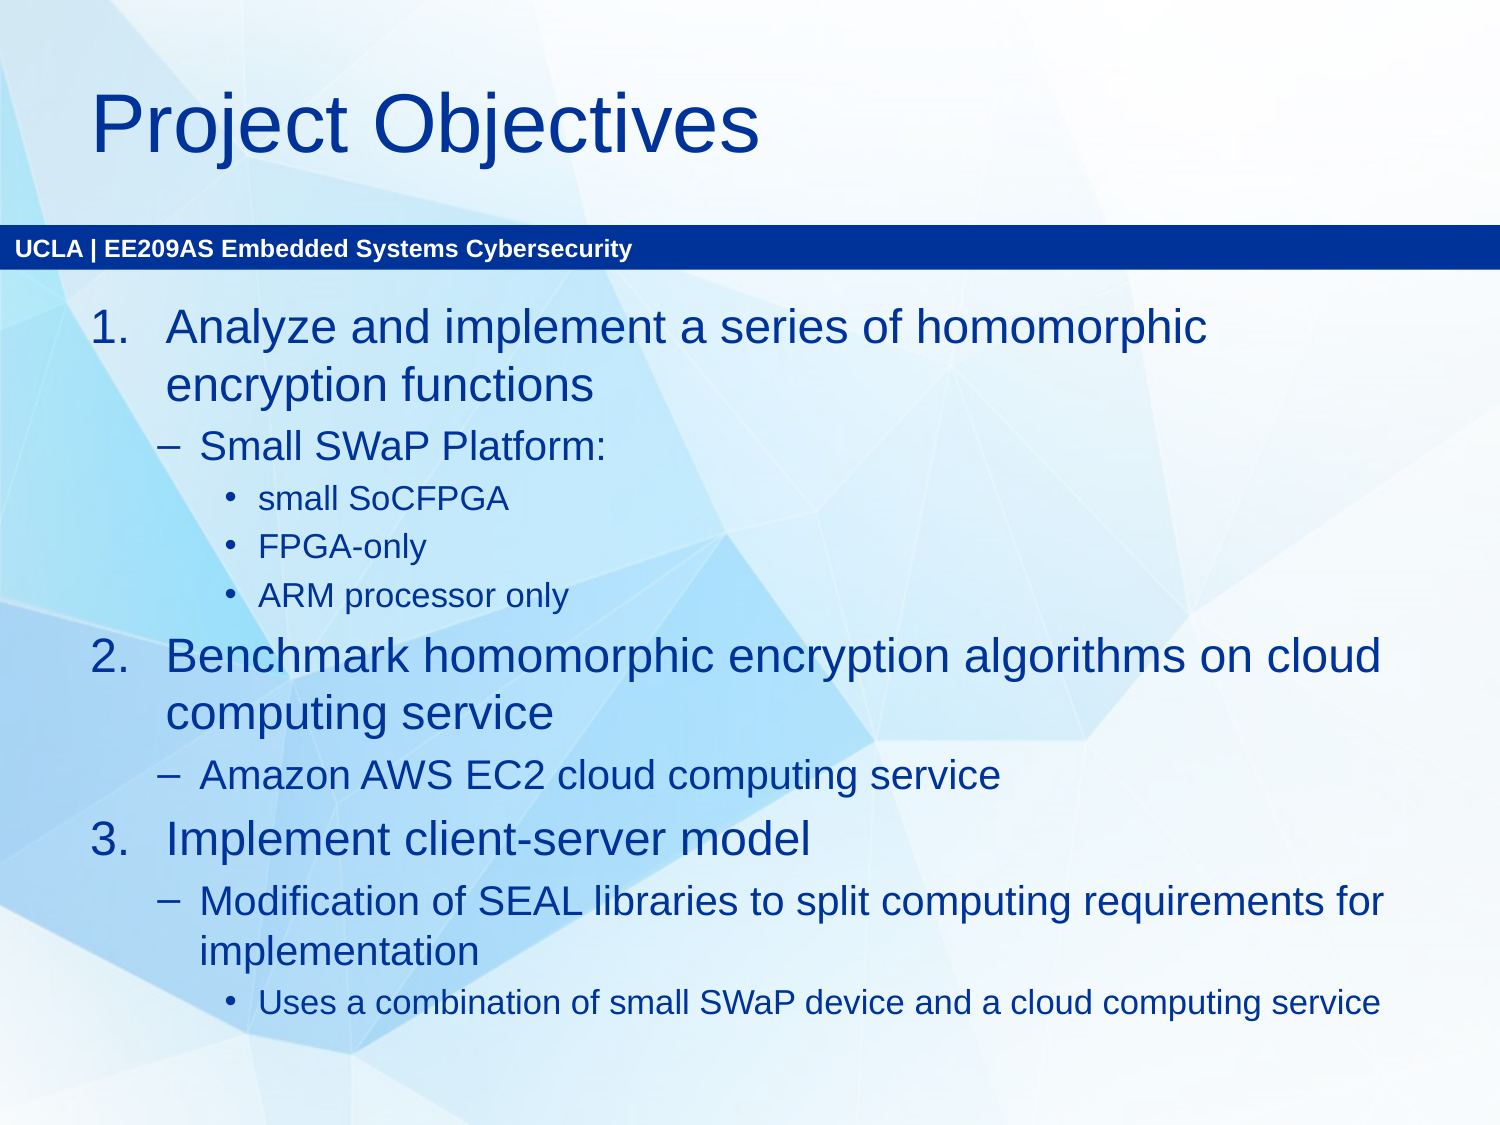

# Project Objectives
Analyze and implement a series of homomorphic encryption functions
Small SWaP Platform:
small SoCFPGA
FPGA-only
ARM processor only
Benchmark homomorphic encryption algorithms on cloud computing service
Amazon AWS EC2 cloud computing service
Implement client-server model
Modification of SEAL libraries to split computing requirements for implementation
Uses a combination of small SWaP device and a cloud computing service